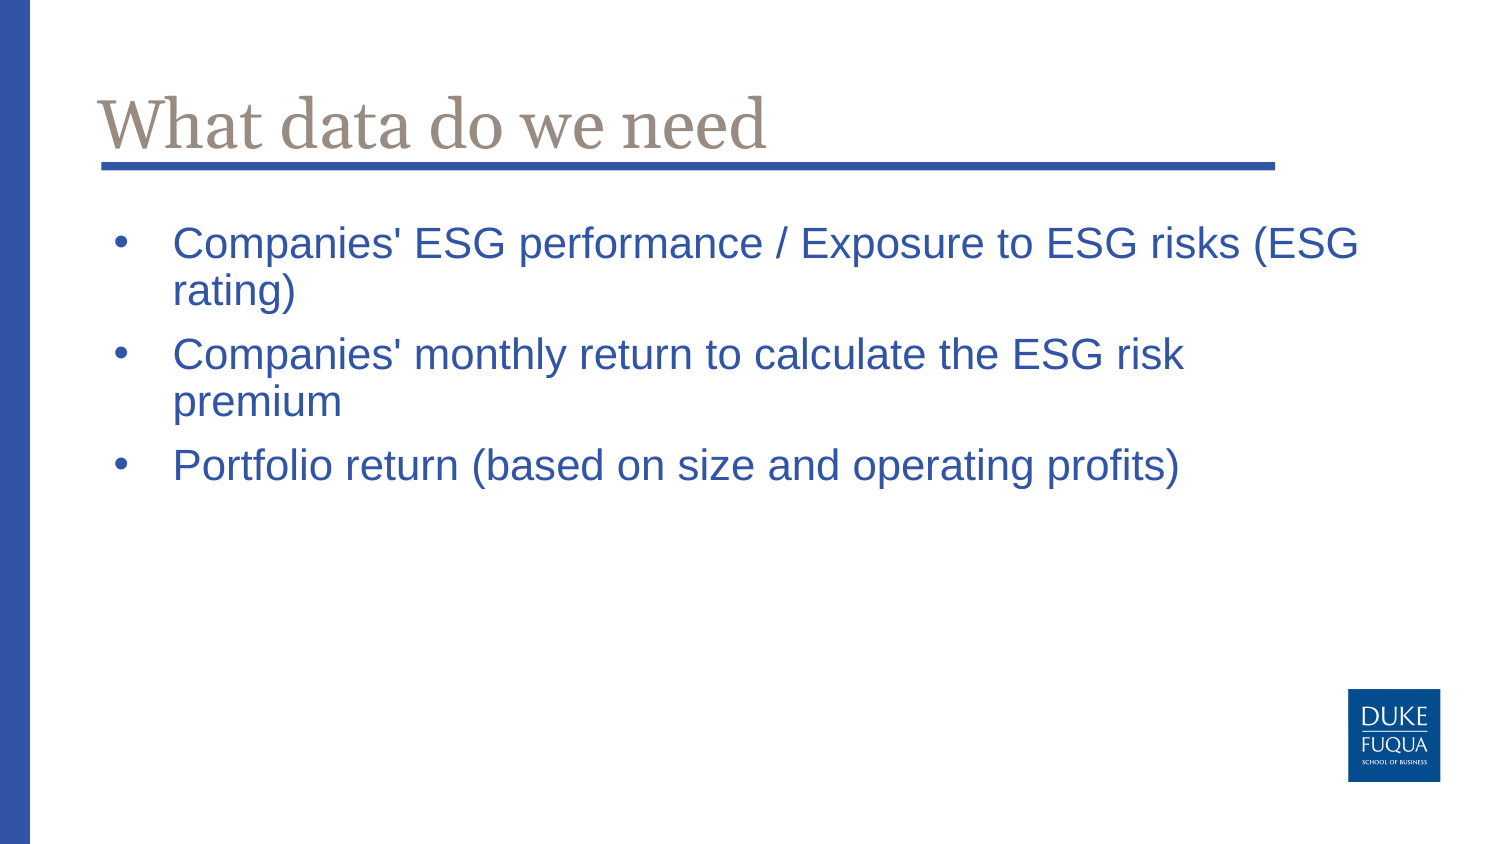

# What data do we need
Companies' ESG performance / Exposure to ESG risks (ESG rating)
Companies' monthly return to calculate the ESG risk premium
Portfolio return (based on size and operating profits)